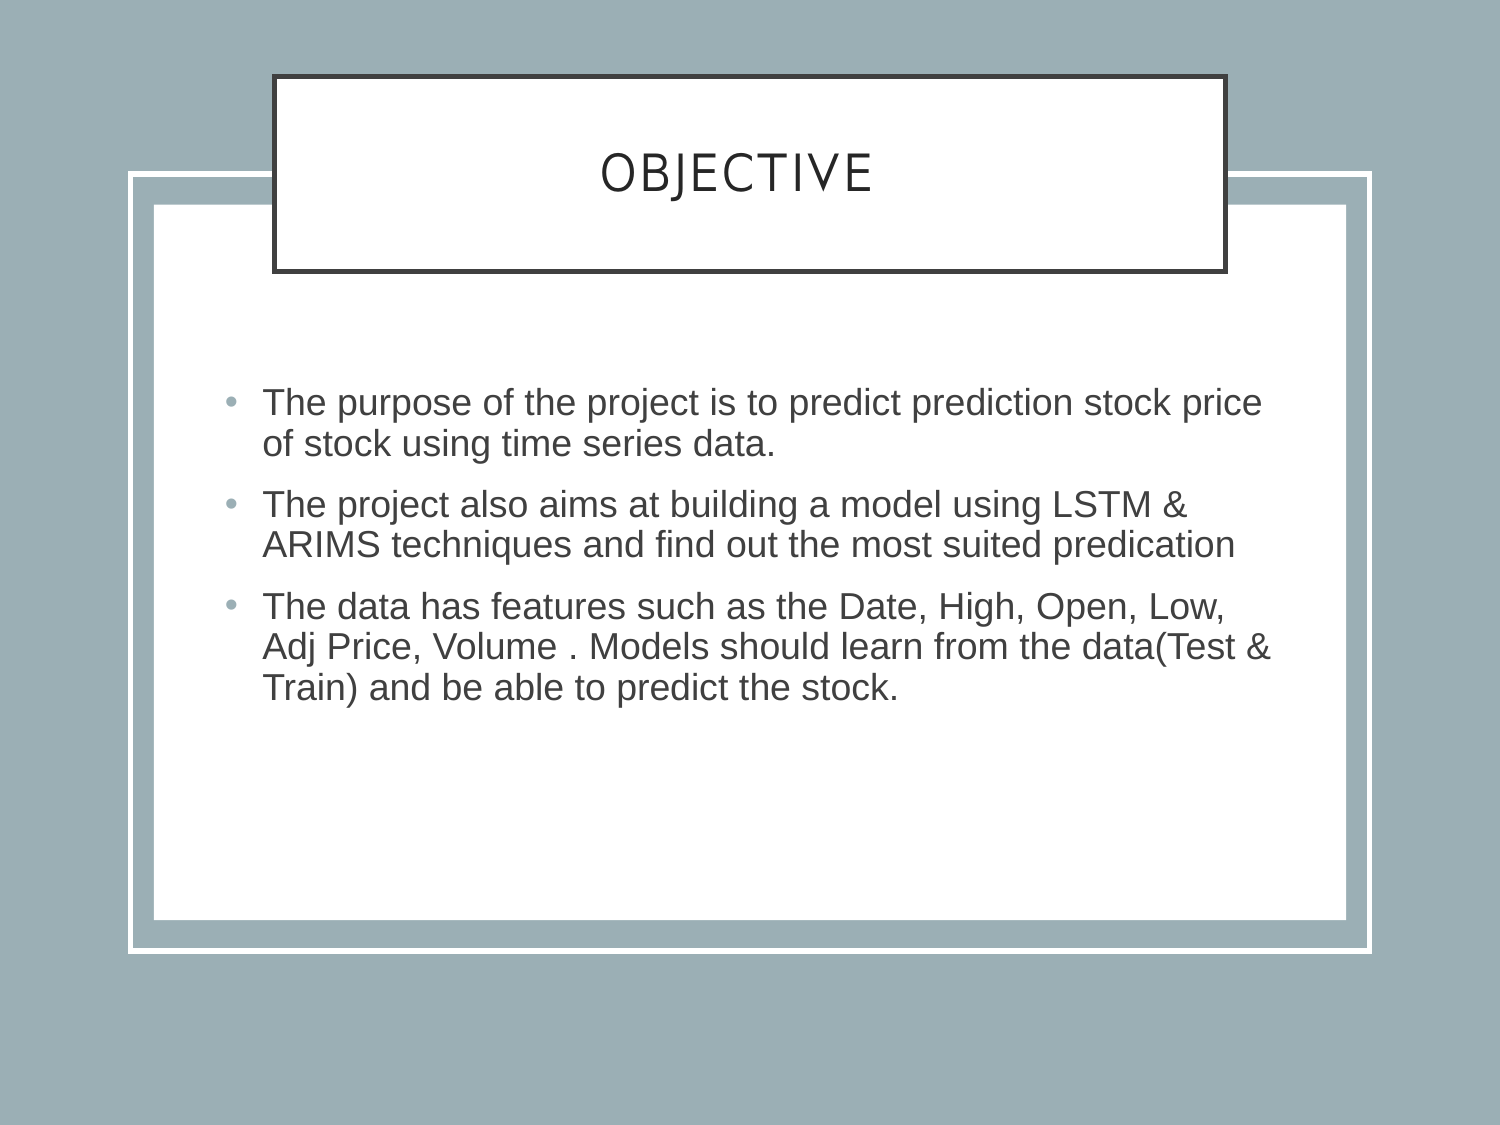

# Objective

The purpose of the project is to predict prediction stock price of stock using time series data.
The project also aims at building a model using LSTM & ARIMS techniques and find out the most suited predication
The data has features such as the Date, High, Open, Low, Adj Price, Volume . Models should learn from the data(Test & Train) and be able to predict the stock.